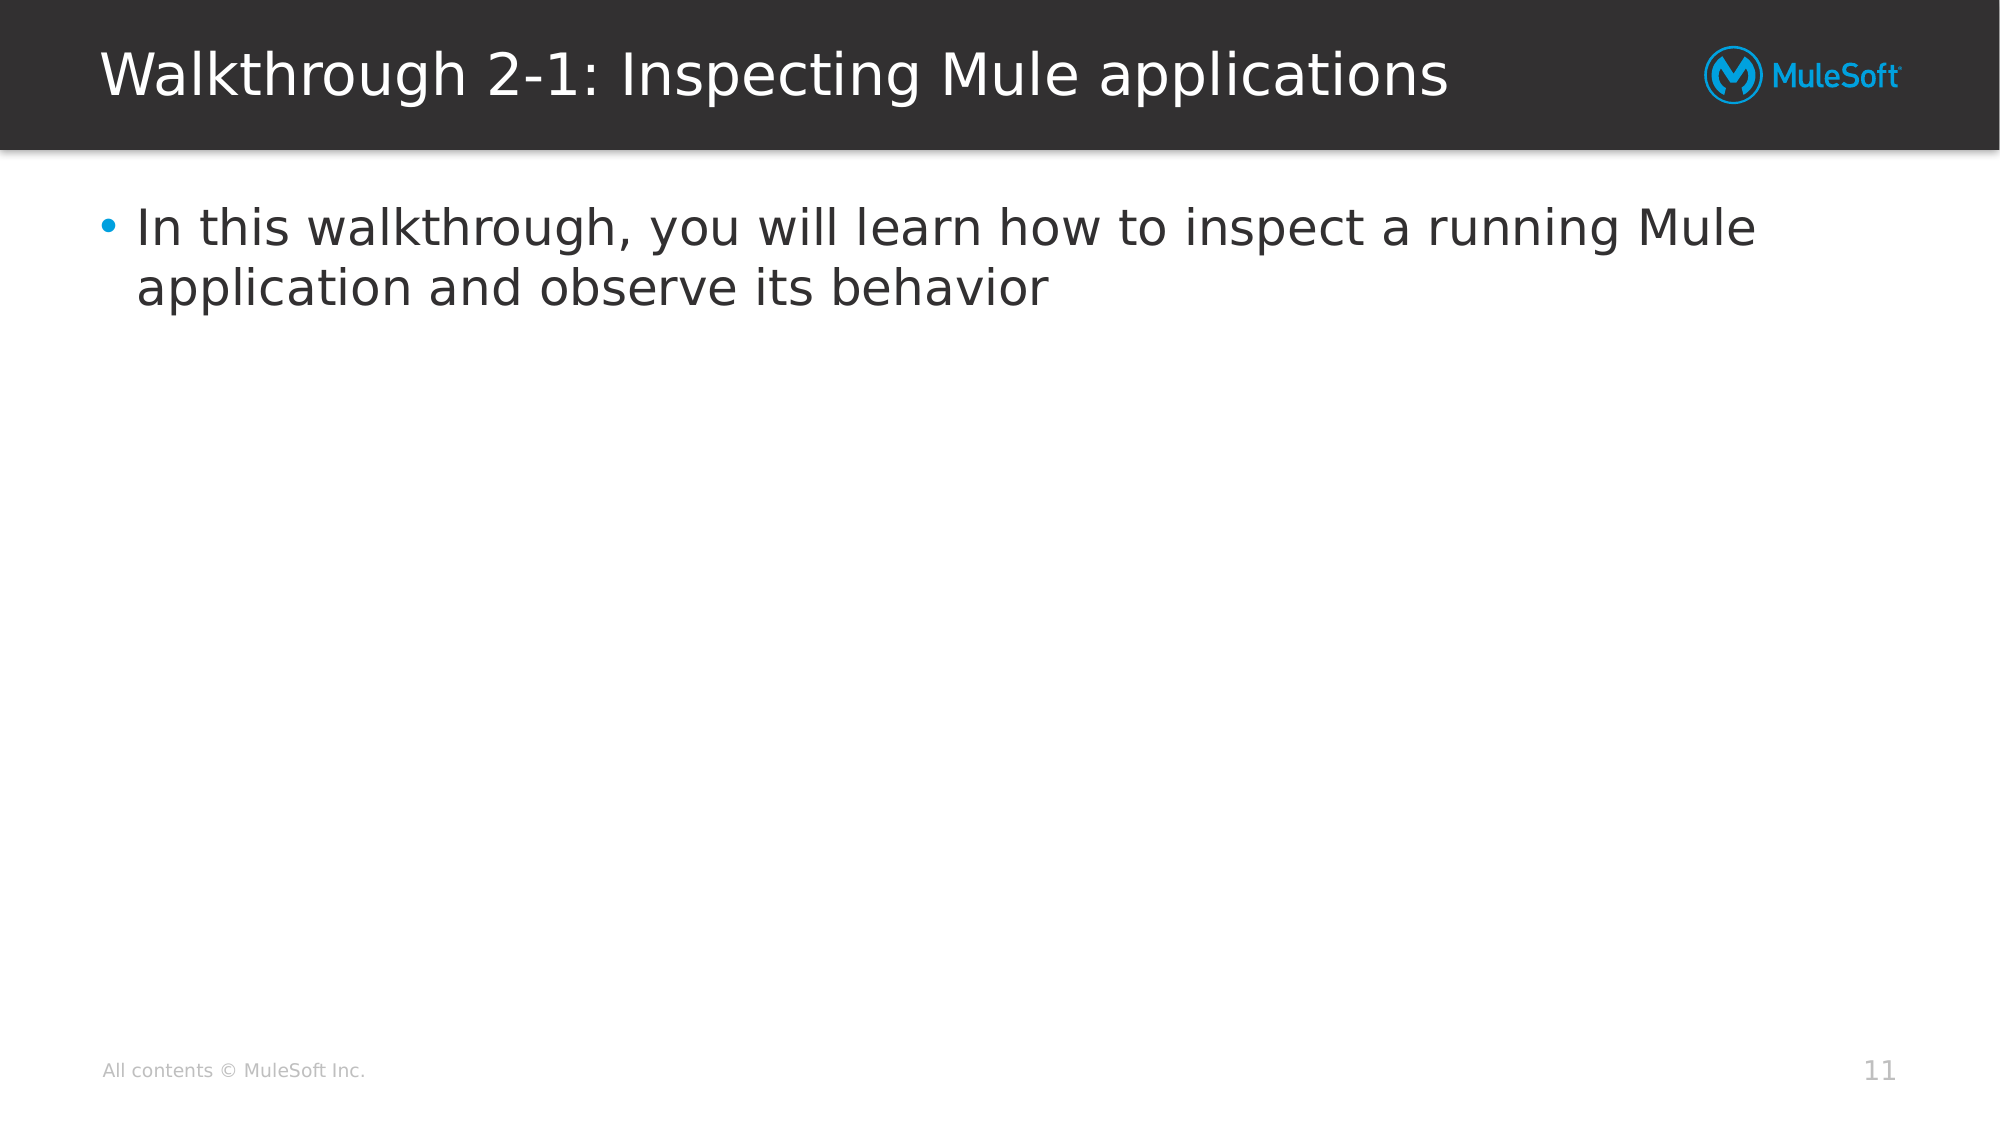

# Walkthrough 2-1: Inspecting Mule applications
In this walkthrough, you will learn how to inspect a running Mule application and observe its behavior
11